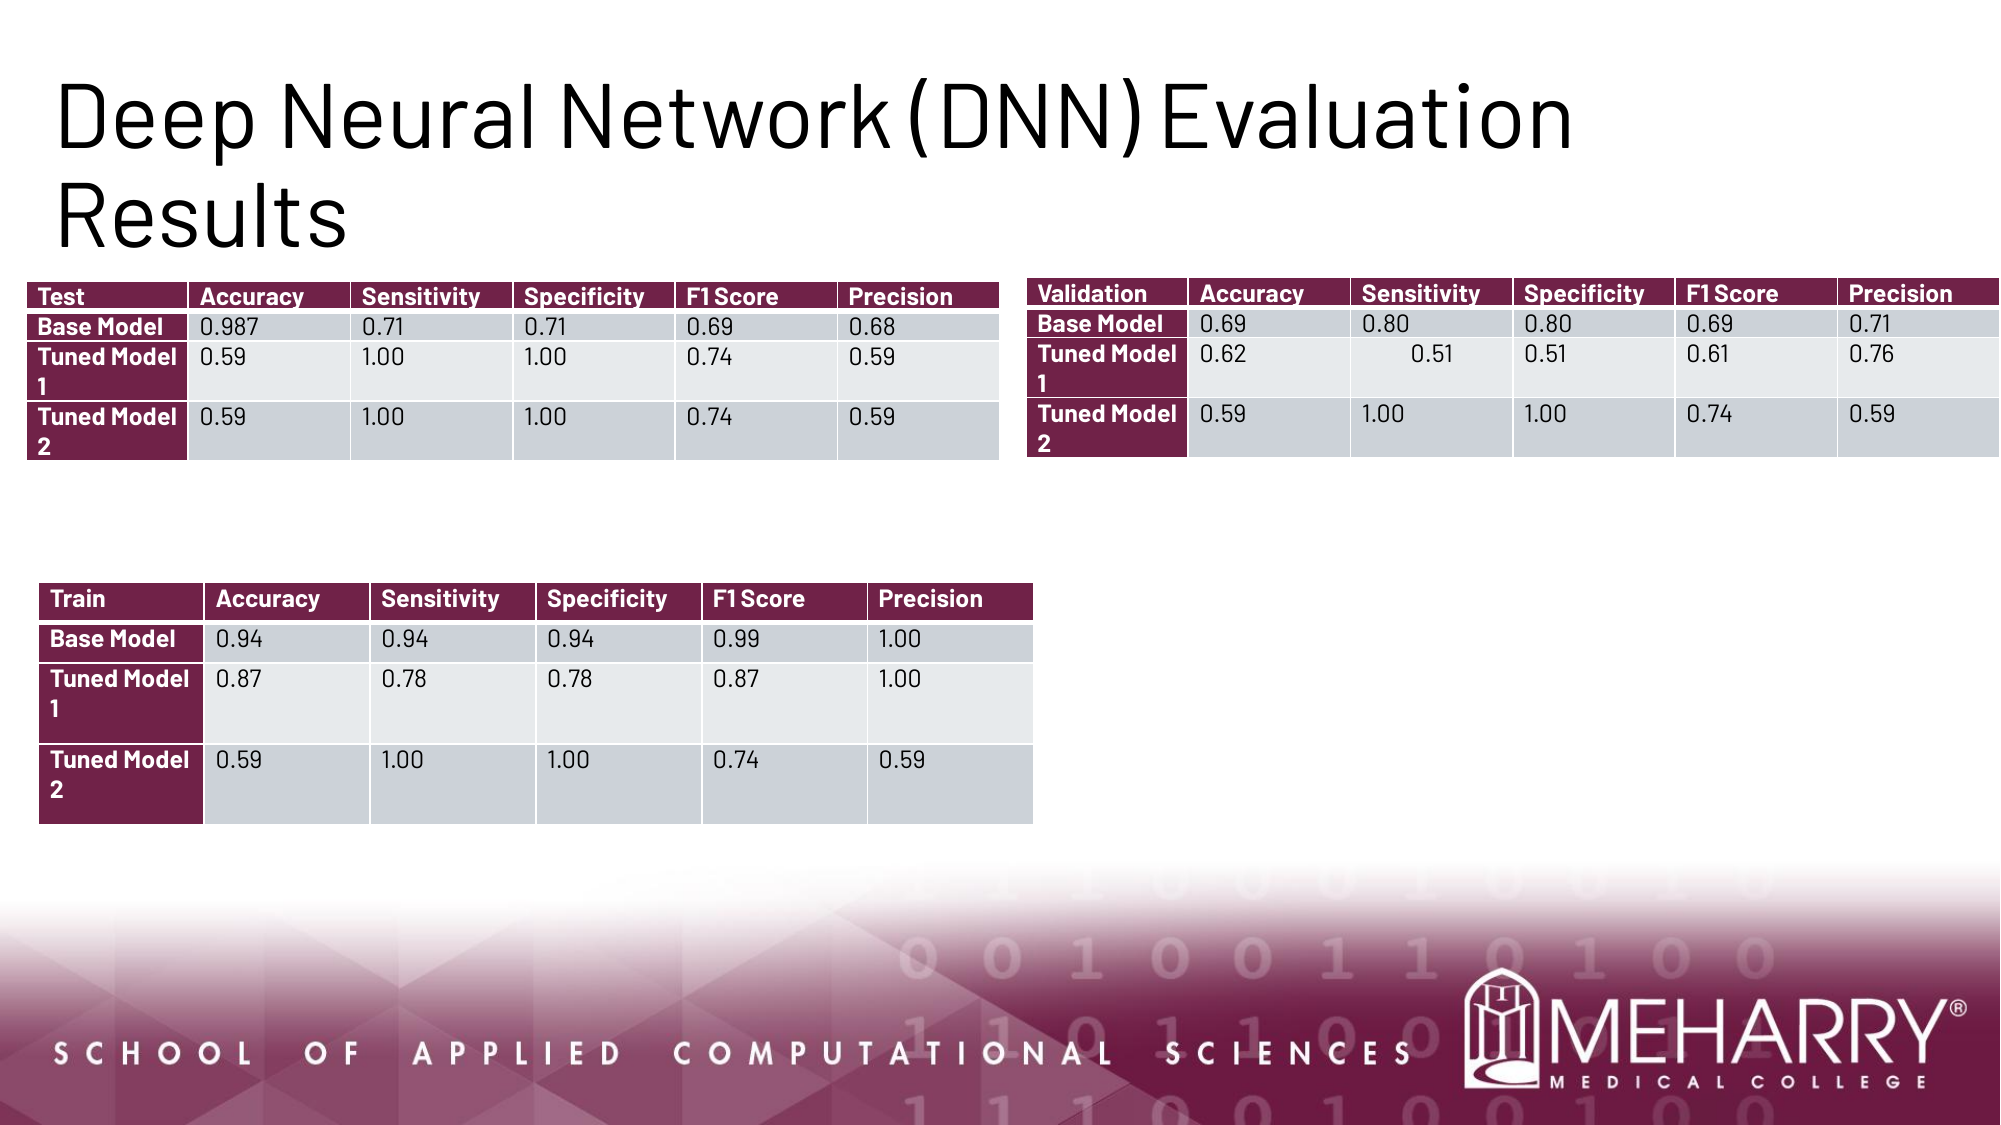

# Deep Neural Network (DNN) Evaluation Results
| Validation | Accuracy | Sensitivity | Specificity | F1 Score | Precision |
| --- | --- | --- | --- | --- | --- |
| Base Model | 0.69 | 0.80 | 0.80 | 0.69 | 0.71 |
| Tuned Model 1 | 0.62 | 0.51 | 0.51 | 0.61 | 0.76 |
| Tuned Model 2 | 0.59 | 1.00 | 1.00 | 0.74 | 0.59 |
| Test | Accuracy | Sensitivity | Specificity | F1 Score | Precision |
| --- | --- | --- | --- | --- | --- |
| Base Model | 0.987 | 0.71 | 0.71 | 0.69 | 0.68 |
| Tuned Model 1 | 0.59 | 1.00 | 1.00 | 0.74 | 0.59 |
| Tuned Model 2 | 0.59 | 1.00 | 1.00 | 0.74 | 0.59 |
| Train | Accuracy | Sensitivity | Specificity | F1 Score | Precision |
| --- | --- | --- | --- | --- | --- |
| Base Model | 0.94 | 0.94 | 0.94 | 0.99 | 1.00 |
| Tuned Model 1 | 0.87 | 0.78 | 0.78 | 0.87 | 1.00 |
| Tuned Model 2 | 0.59 | 1.00 | 1.00 | 0.74 | 0.59 |